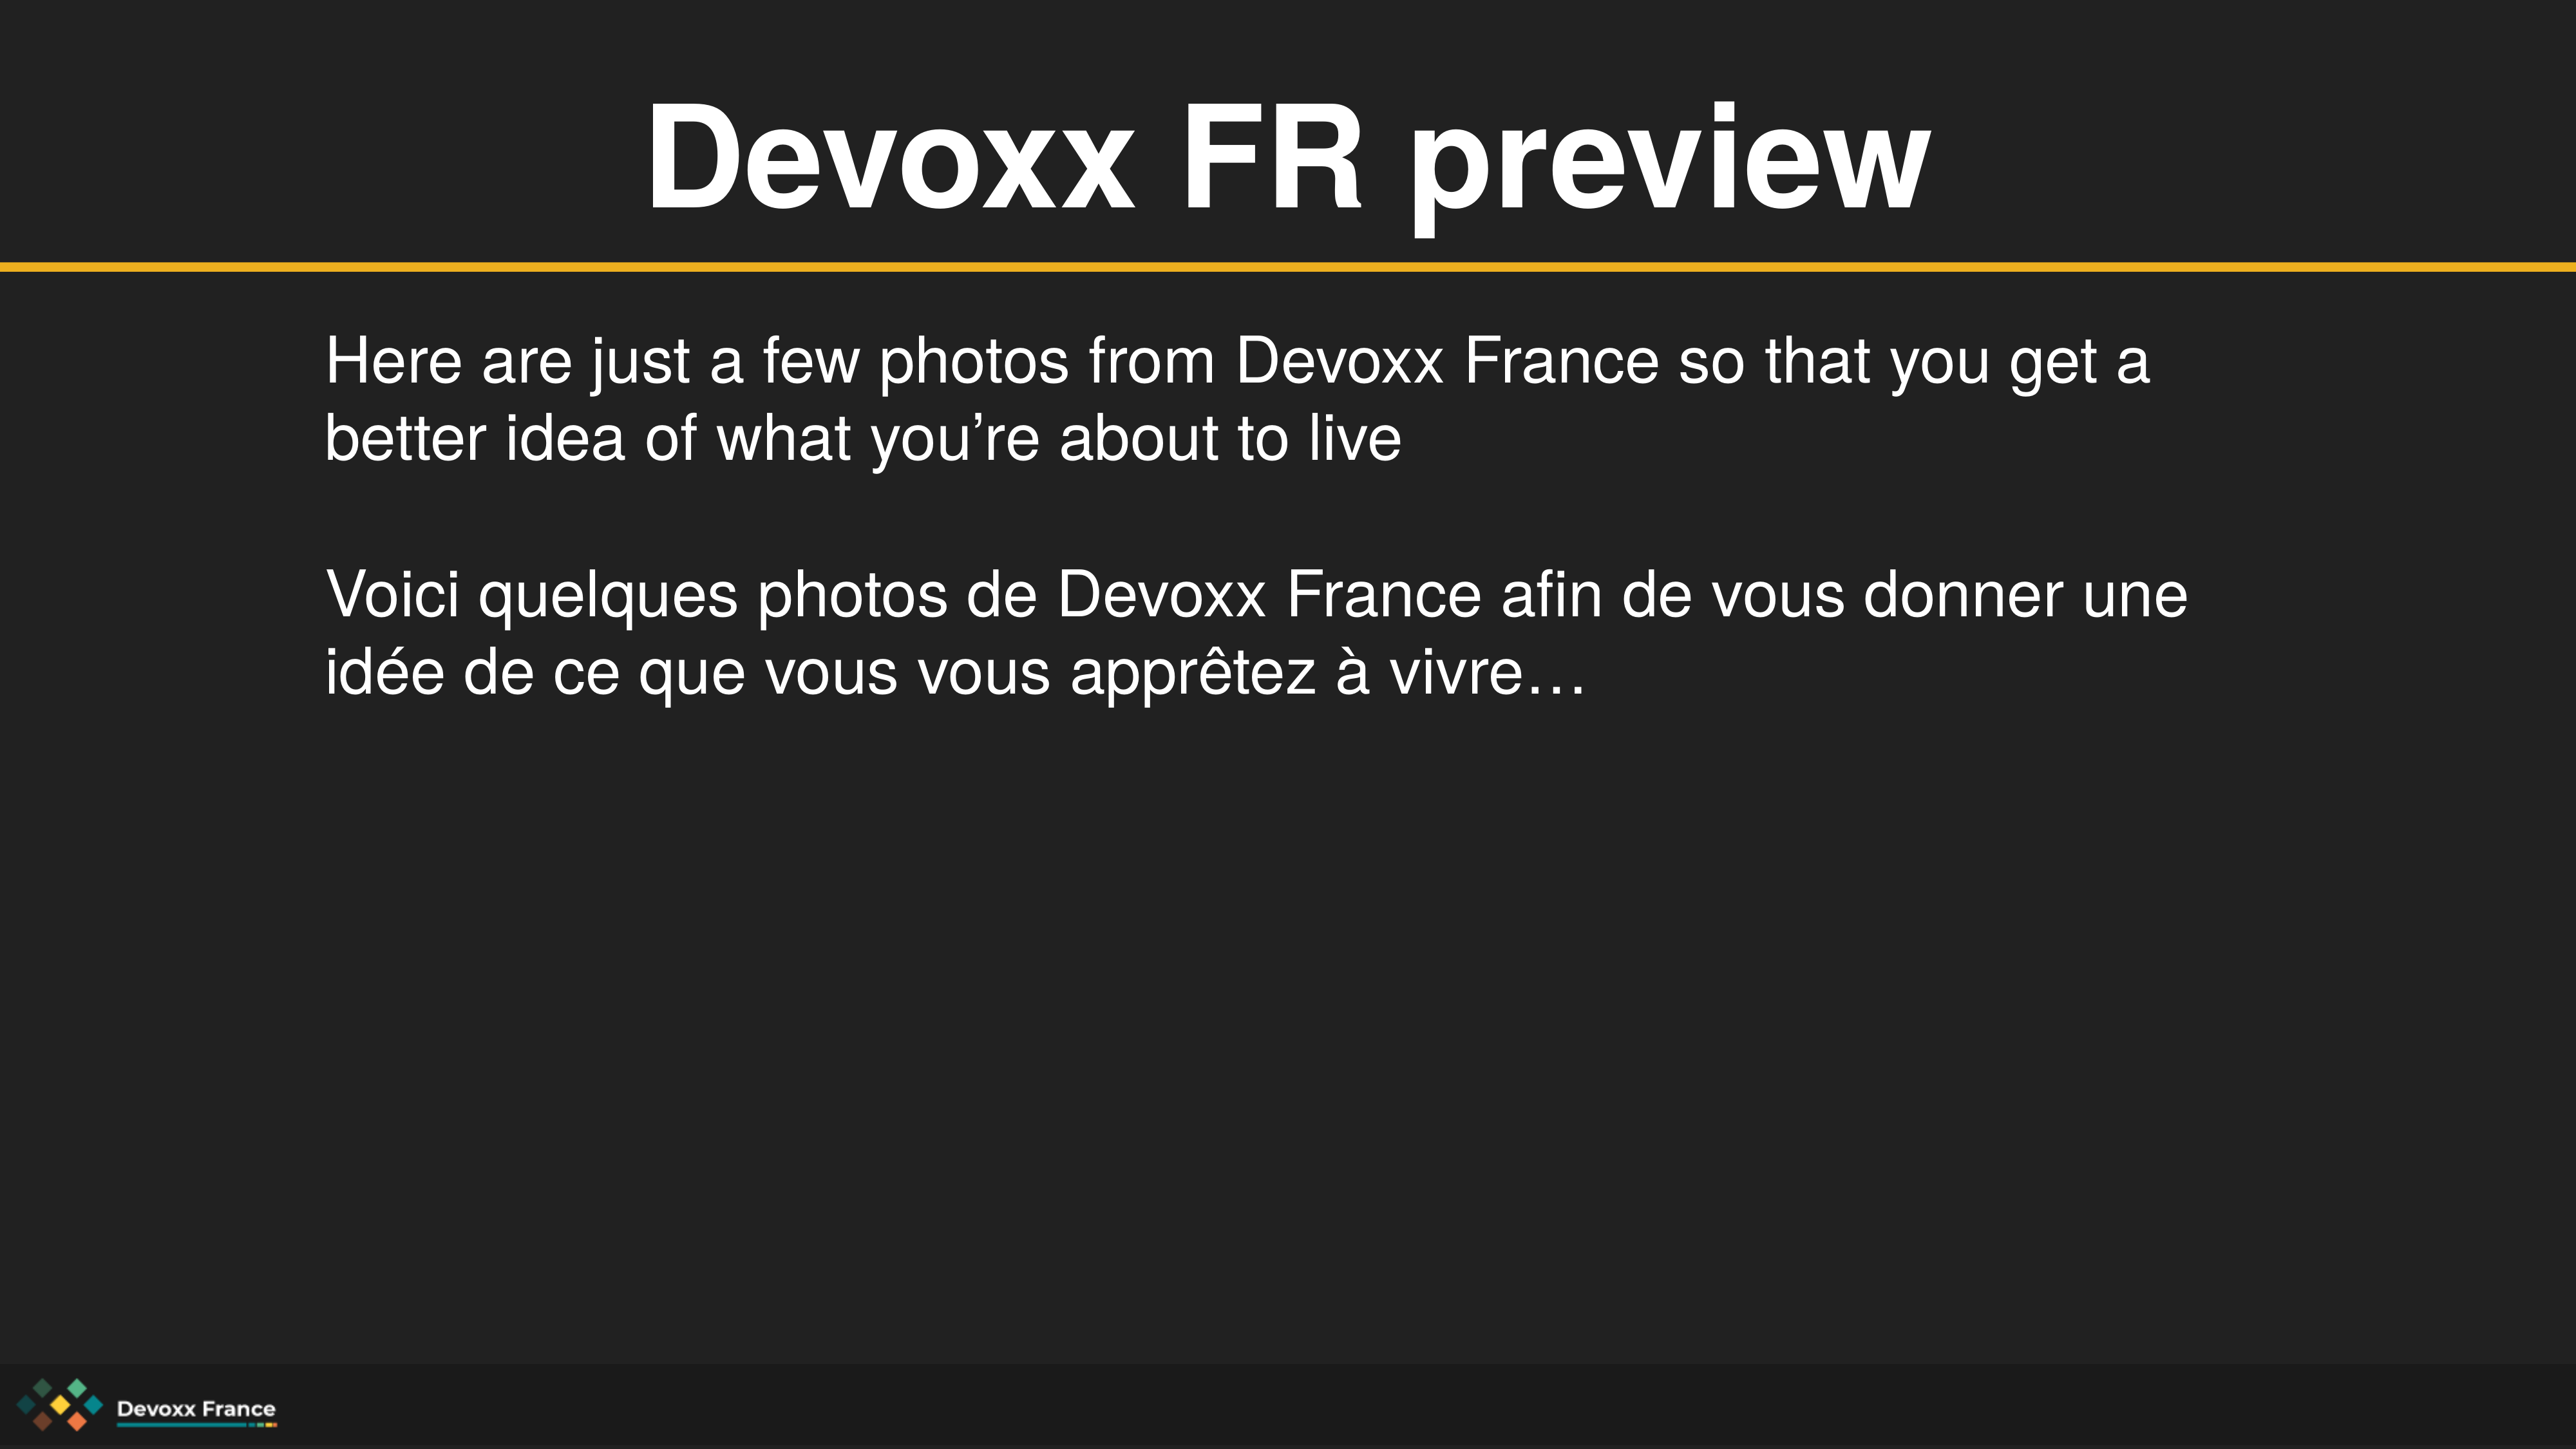

# Devoxx FR preview
Here are just a few photos from Devoxx France so that you get a better idea of what you’re about to live
Voici quelques photos de Devoxx France afin de vous donner une idée de ce que vous vous apprêtez à vivre…
25